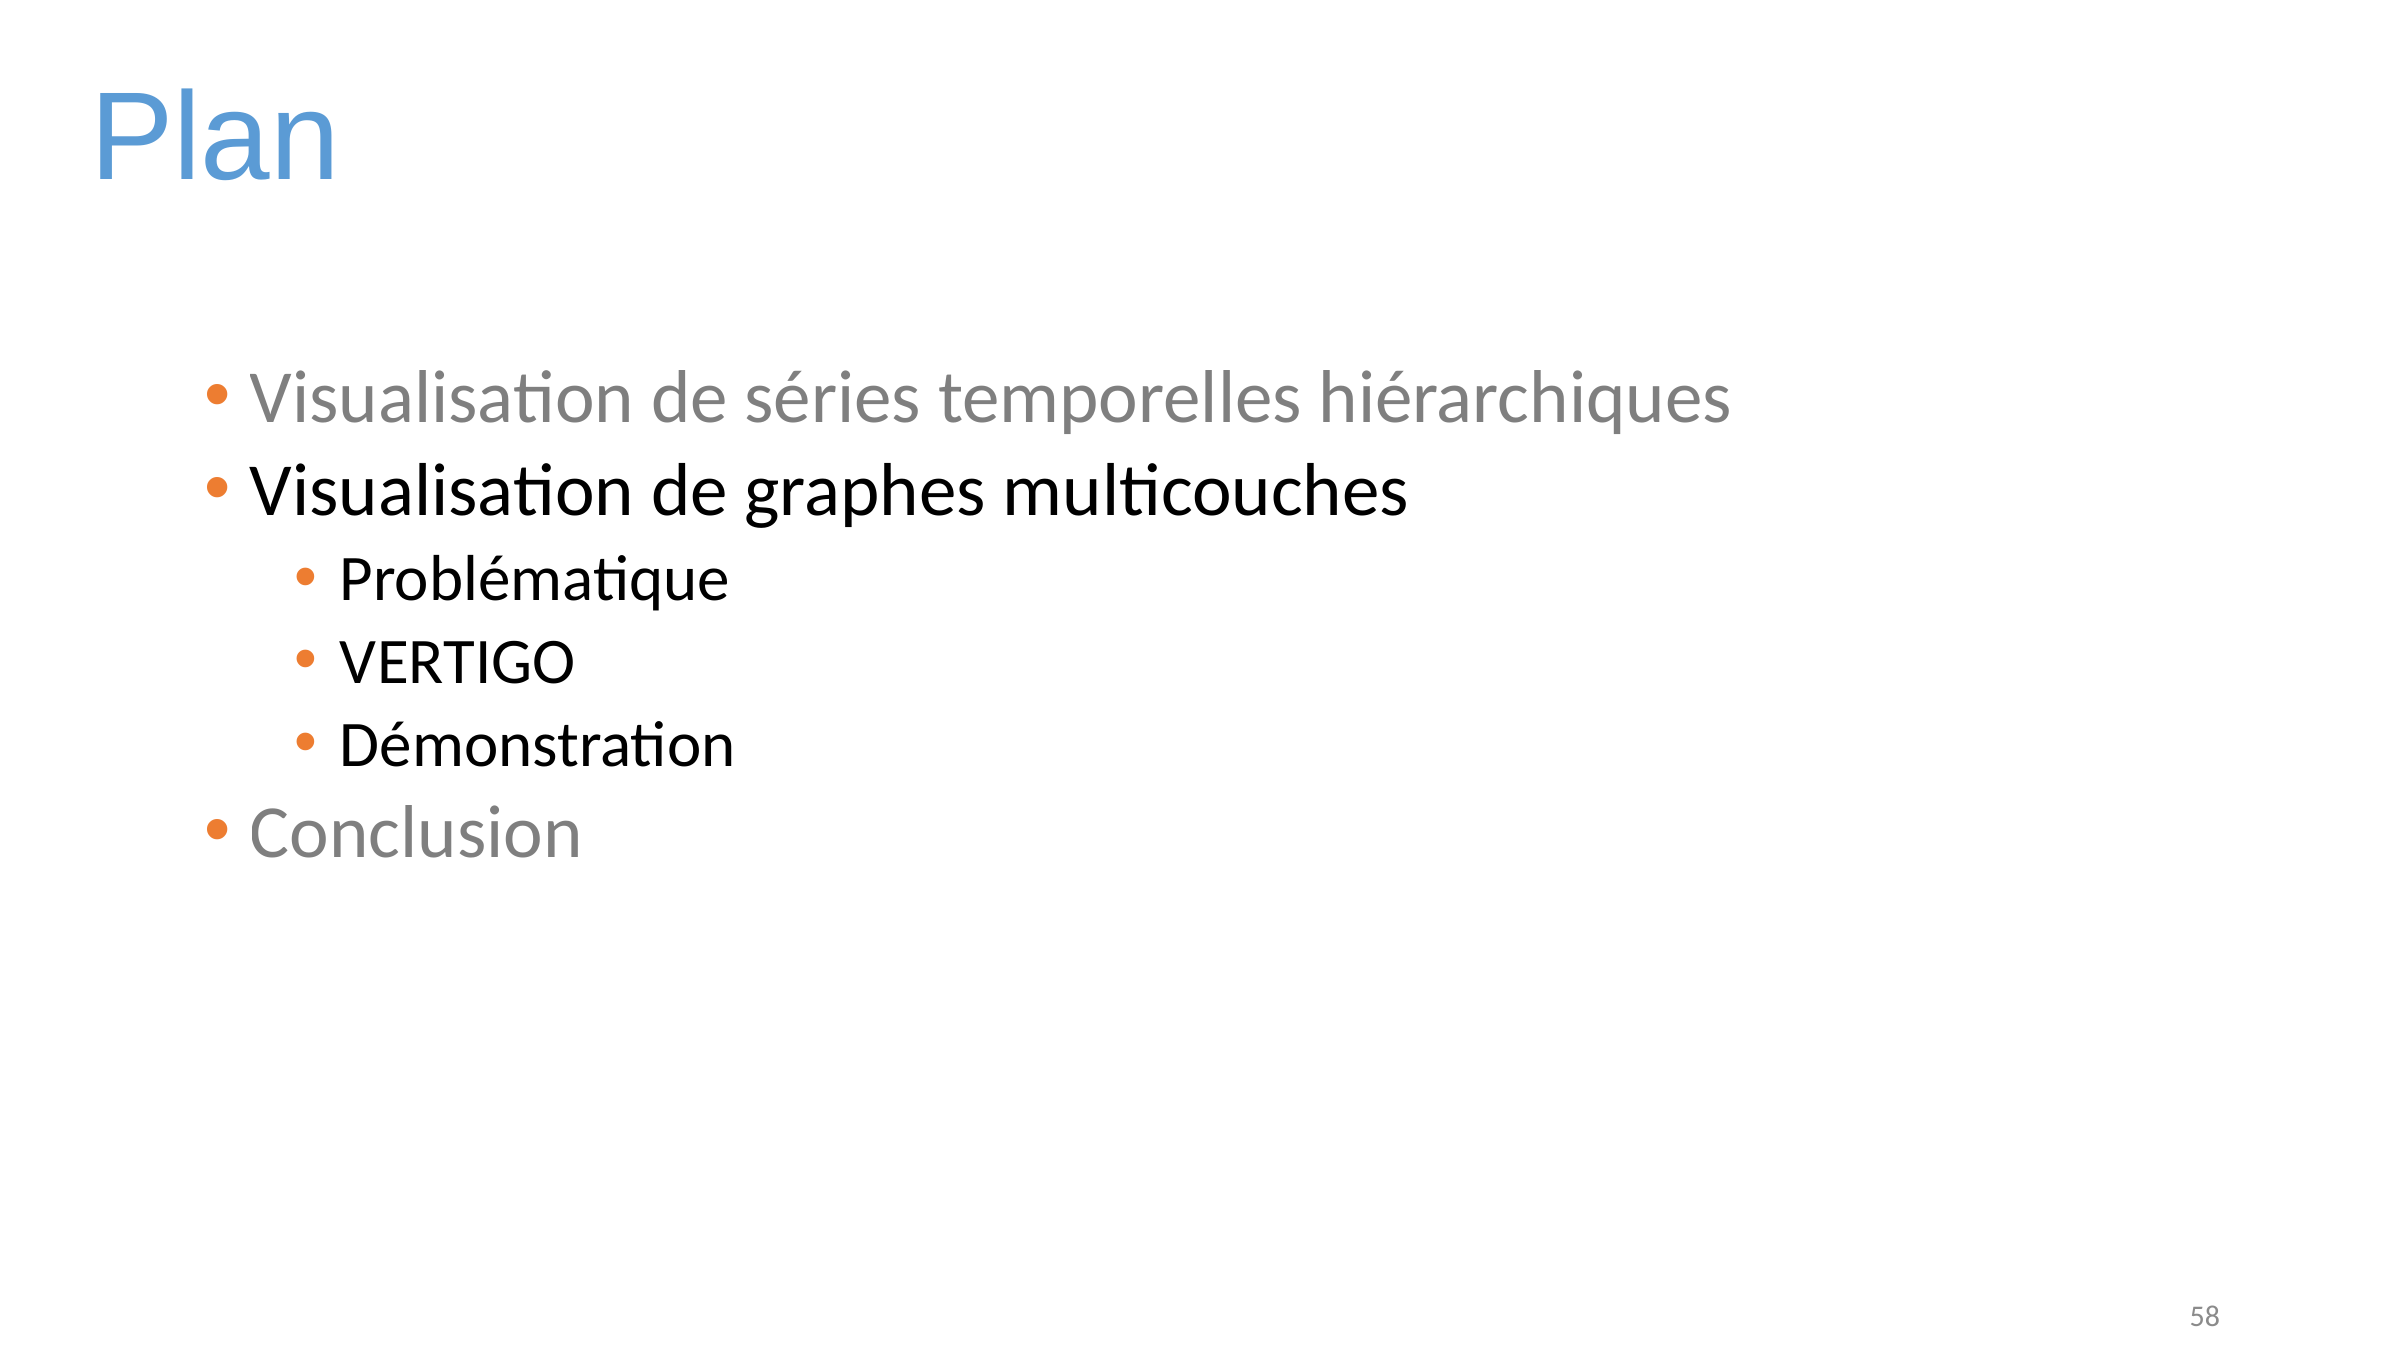

# Plan

Visualisation de séries temporelles hiérarchiques
Visualisation de graphes multicouches
Problématique
VERTIGO
Démonstration
Conclusion

58